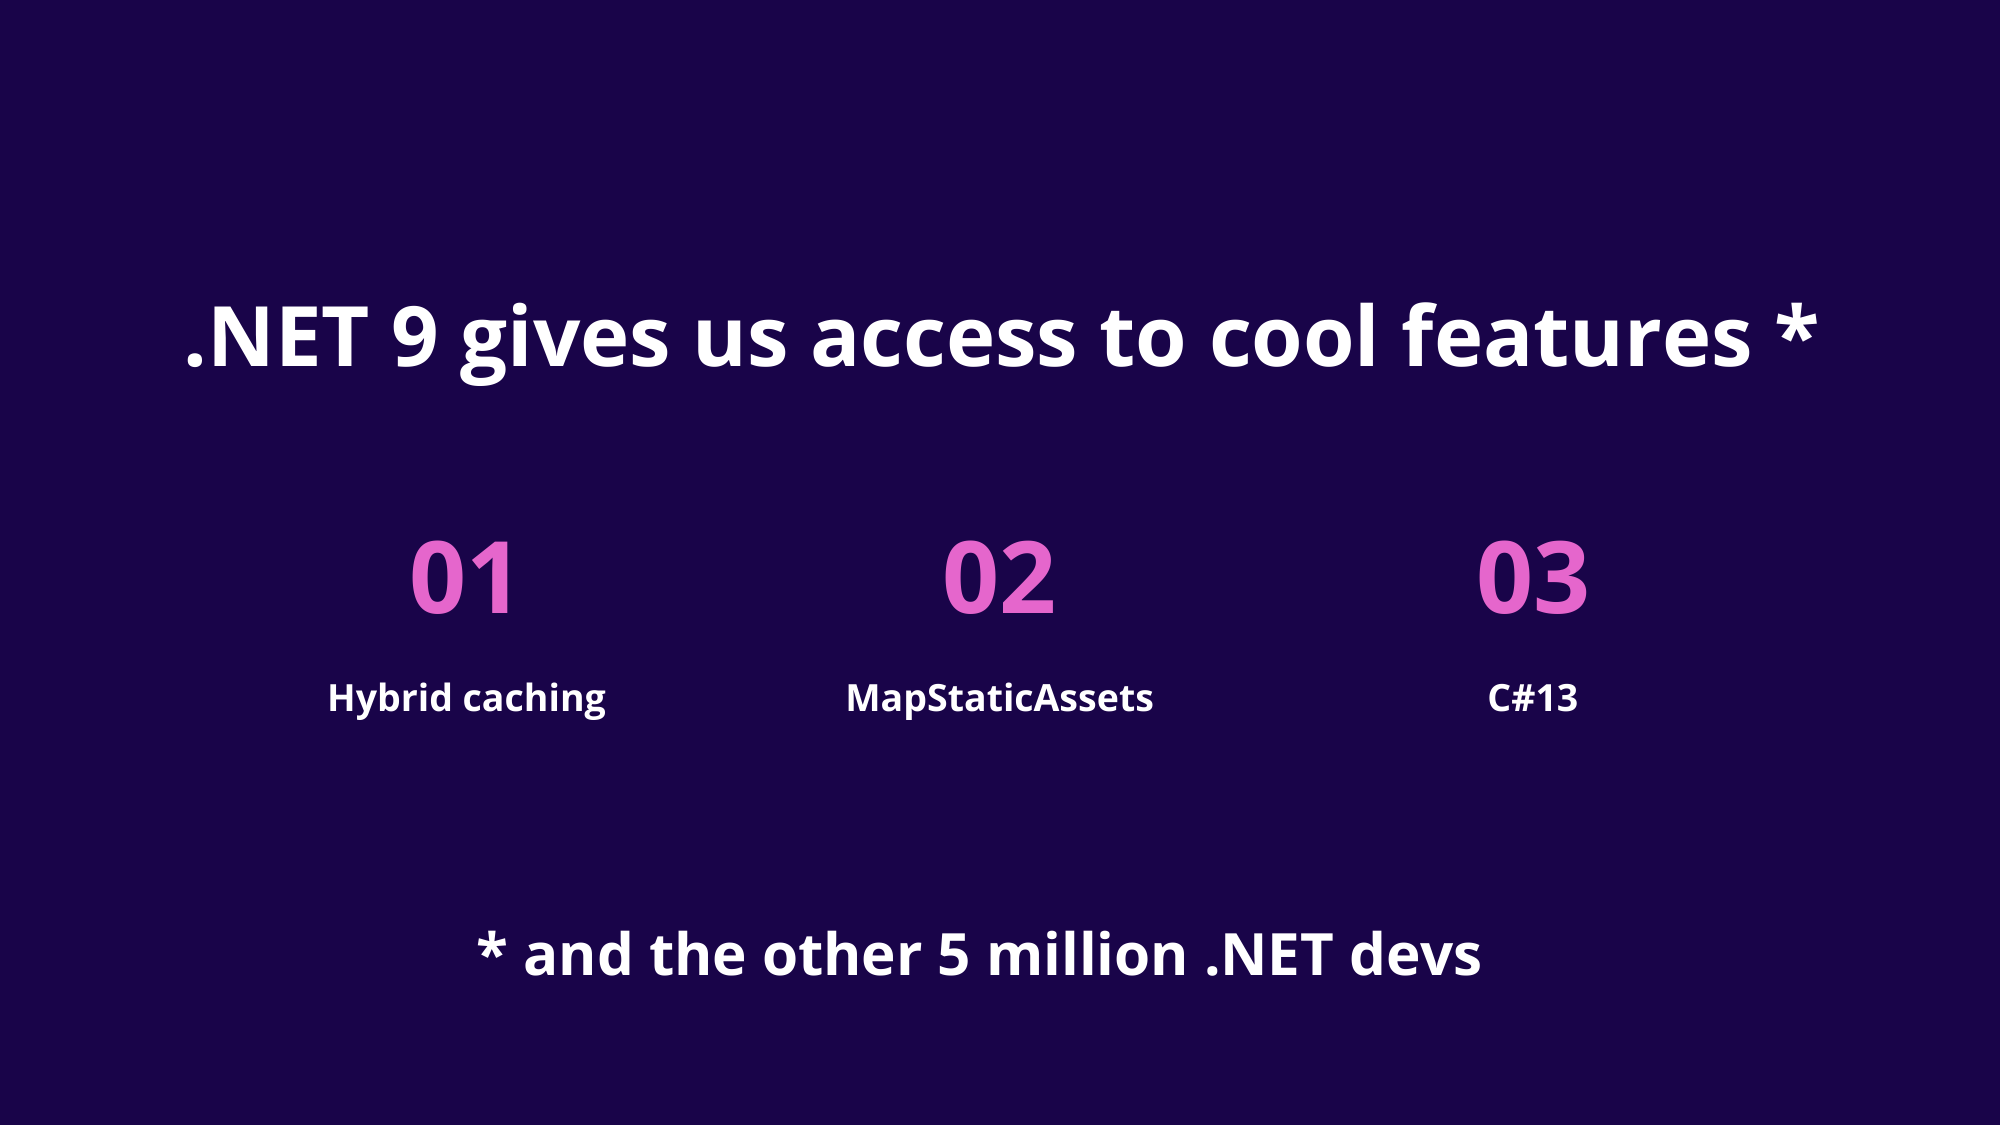

# .NET 9 gives us access to cool features *
01
02
03
Hybrid caching
MapStaticAssets
C#13
* and the other 5 million .NET devs